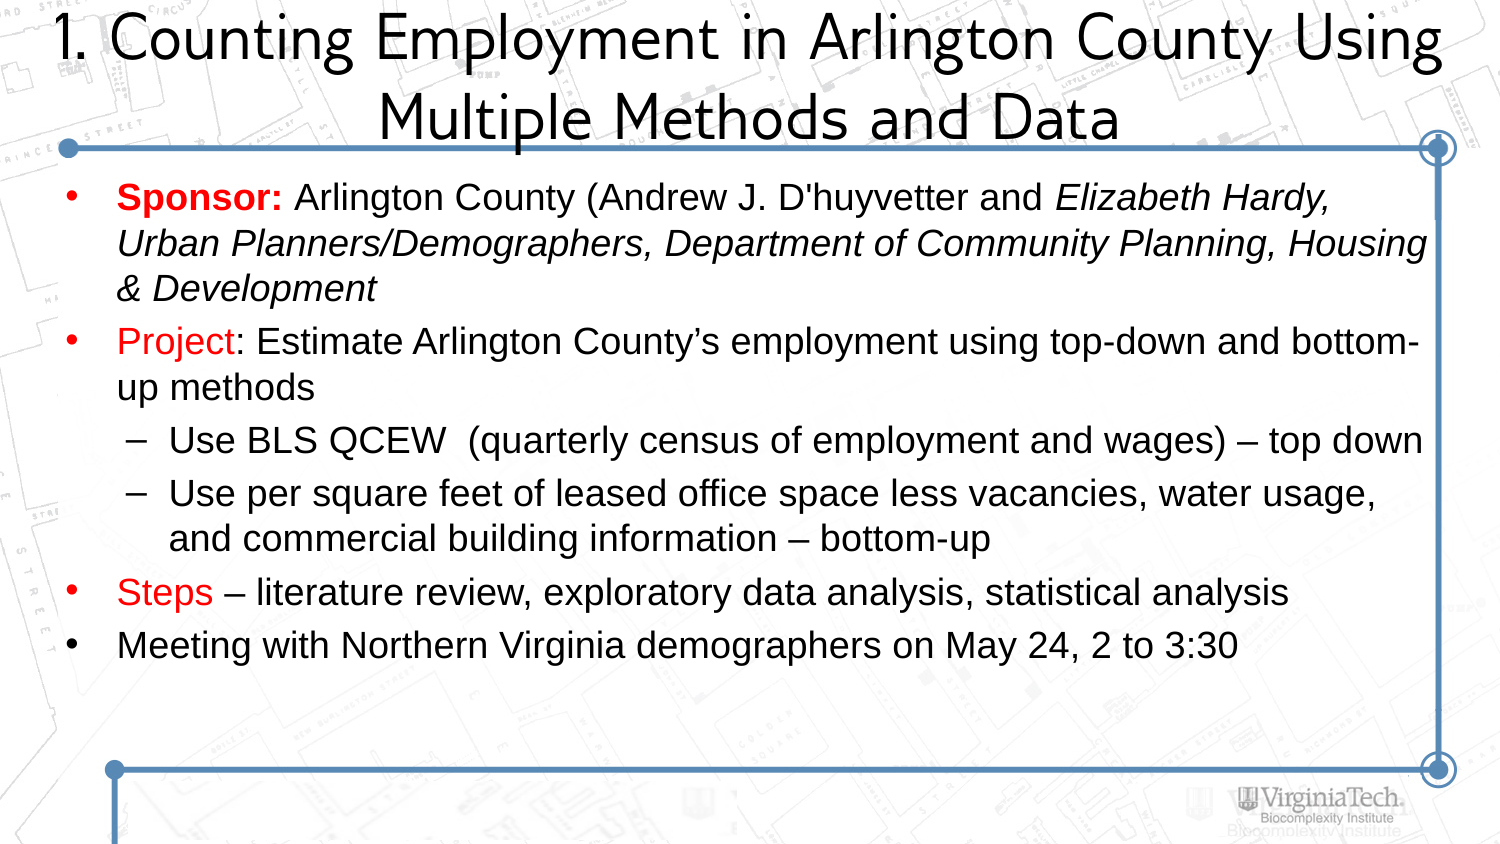

# 1. Counting Employment in Arlington County Using Multiple Methods and Data
Sponsor: Arlington County (Andrew J. D'huyvetter and Elizabeth Hardy, Urban Planners/Demographers, Department of Community Planning, Housing & Development
Project: Estimate Arlington County’s employment using top-down and bottom-up methods
Use BLS QCEW  (quarterly census of employment and wages) – top down
Use per square feet of leased office space less vacancies, water usage, and commercial building information – bottom-up
Steps – literature review, exploratory data analysis, statistical analysis
Meeting with Northern Virginia demographers on May 24, 2 to 3:30